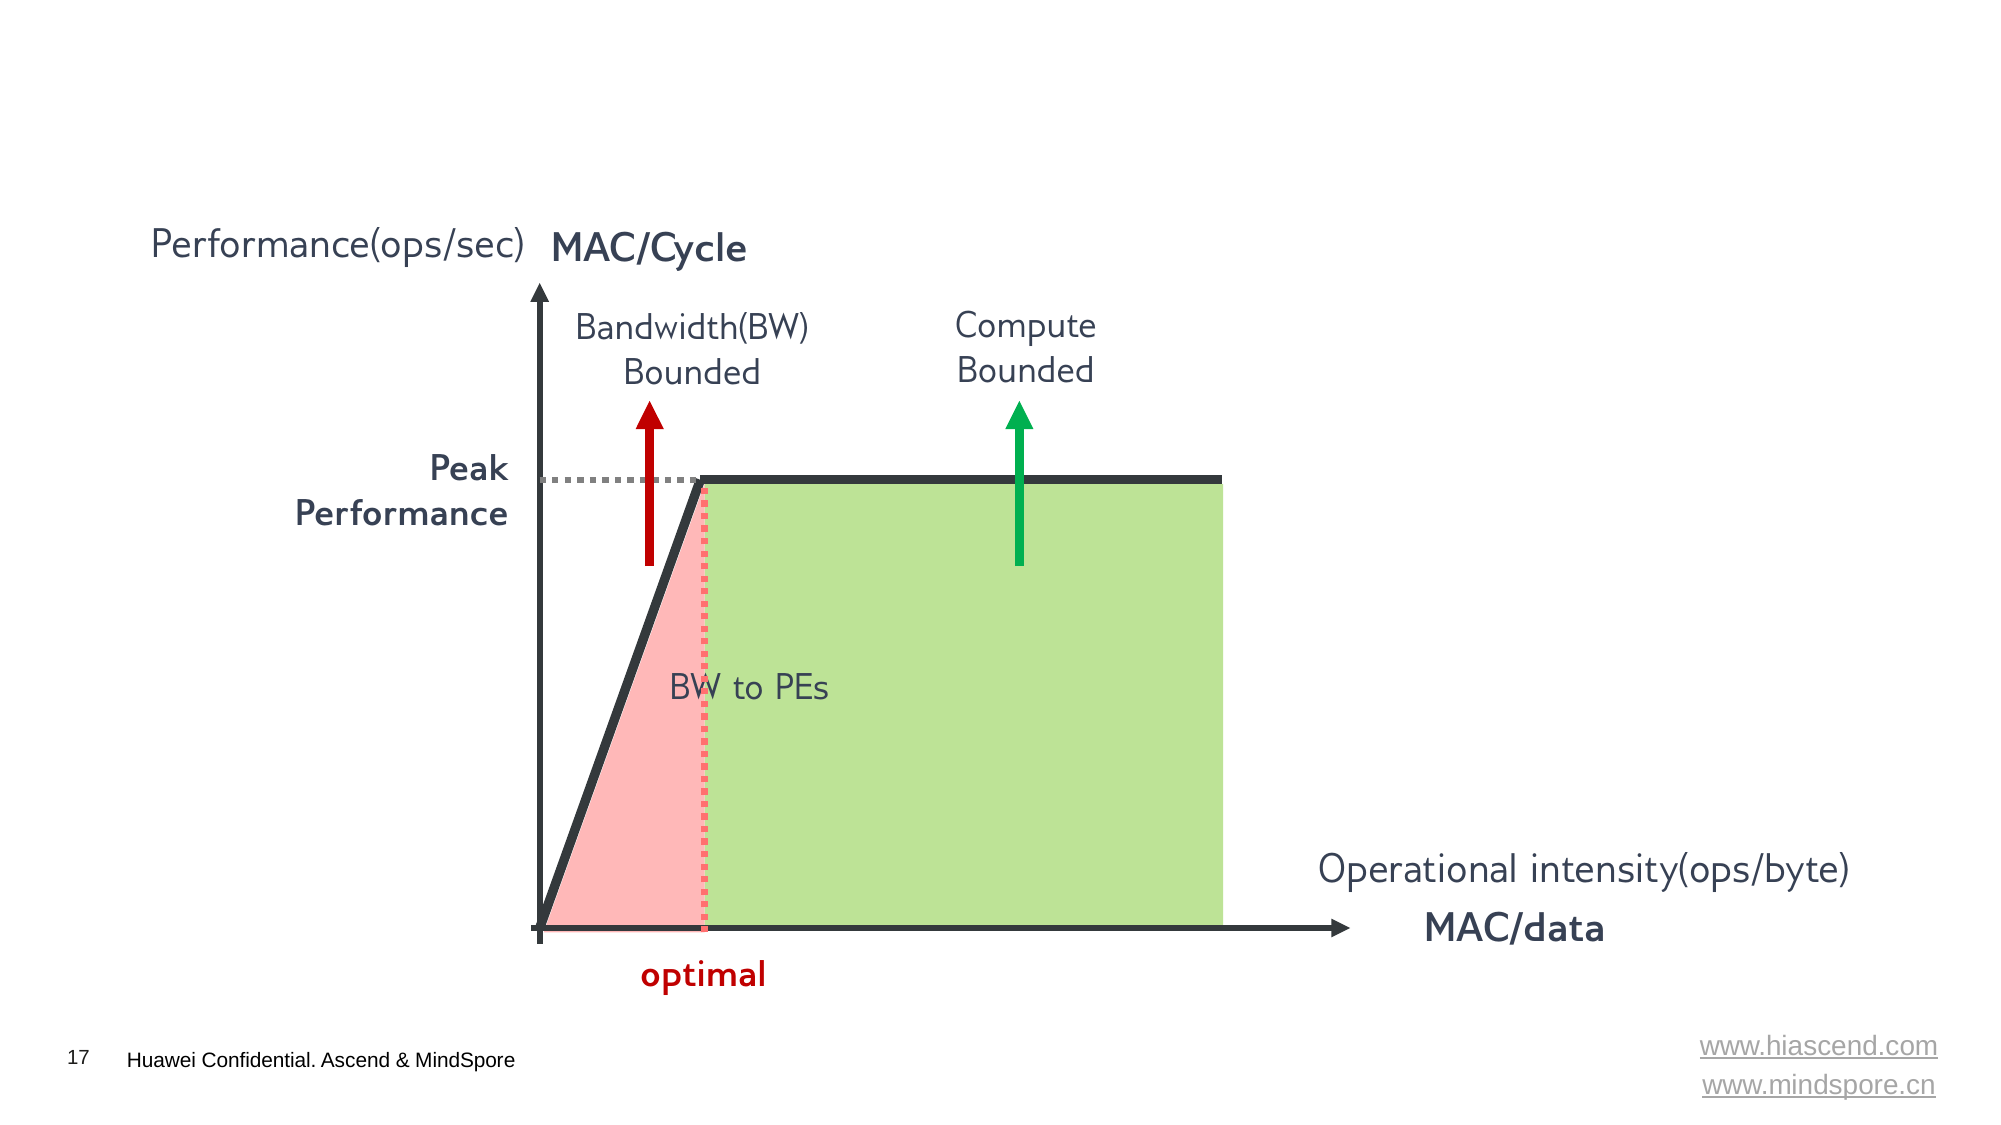

Performance(ops/sec)
MAC/Cycle
Compute
Bounded
Bandwidth(BW)
Bounded
Peak
Performance

BW to PEs
Operational intensity(ops/byte)
MAC/data
optimal